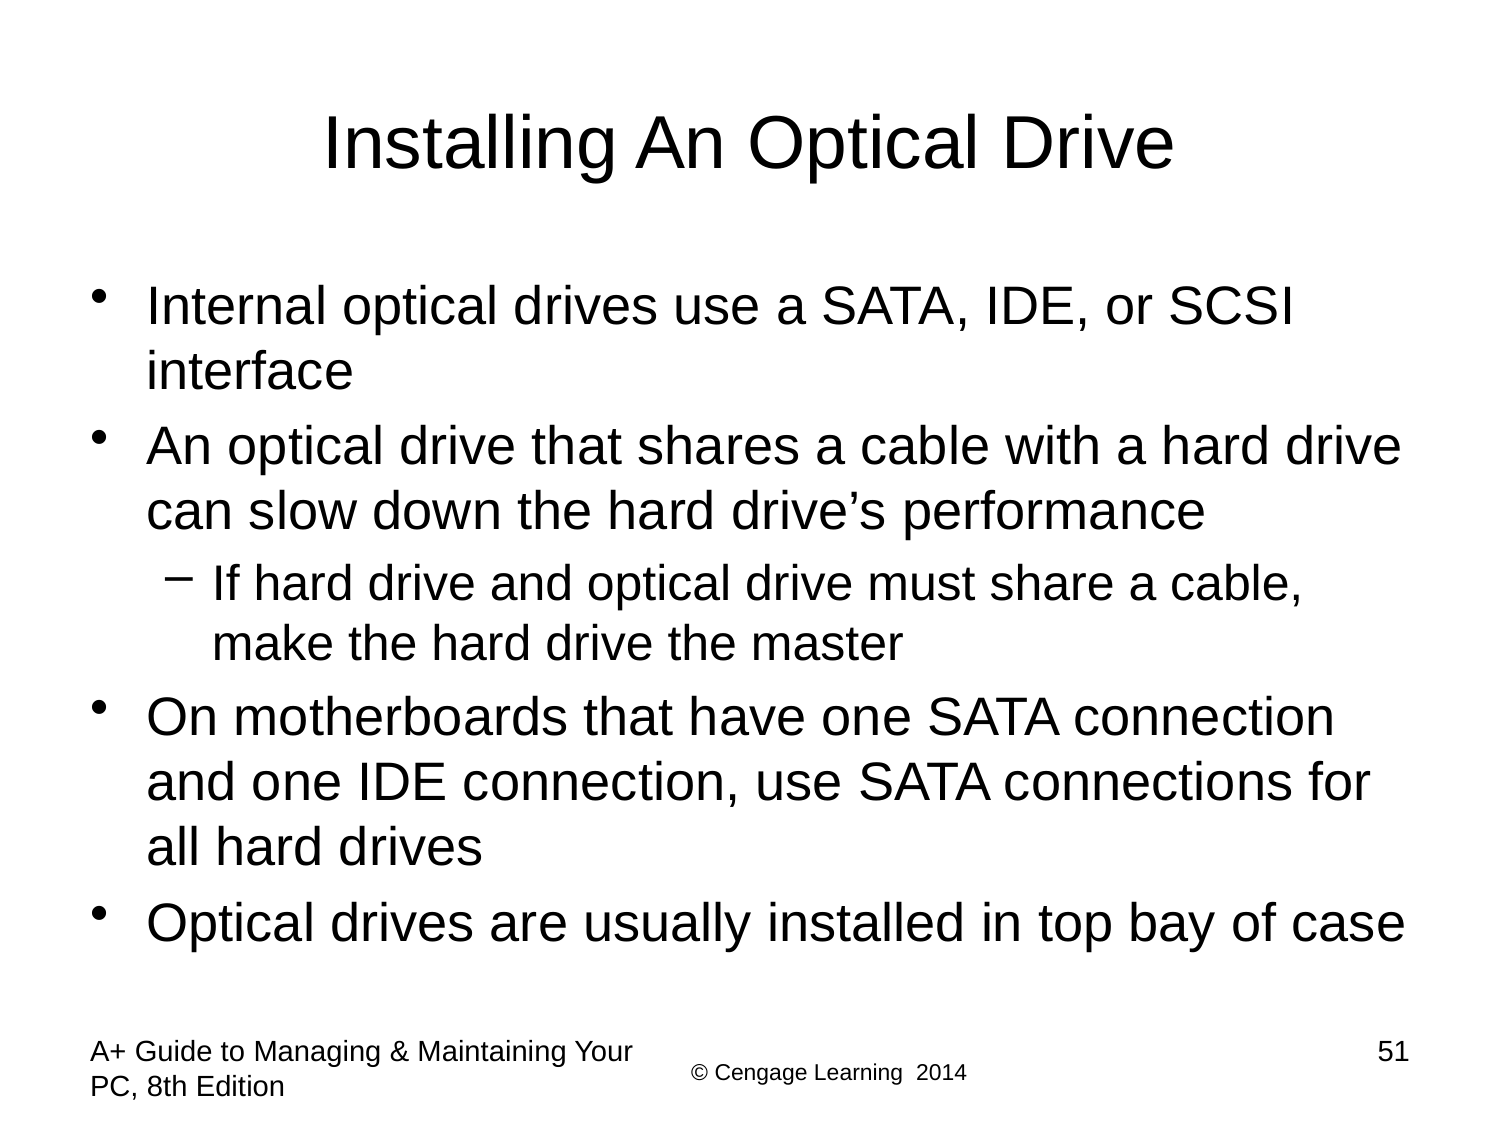

# Installing An Optical Drive
Internal optical drives use a SATA, IDE, or SCSI interface
An optical drive that shares a cable with a hard drive can slow down the hard drive’s performance
If hard drive and optical drive must share a cable, make the hard drive the master
On motherboards that have one SATA connection and one IDE connection, use SATA connections for all hard drives
Optical drives are usually installed in top bay of case
A+ Guide to Managing & Maintaining Your PC, 8th Edition
51